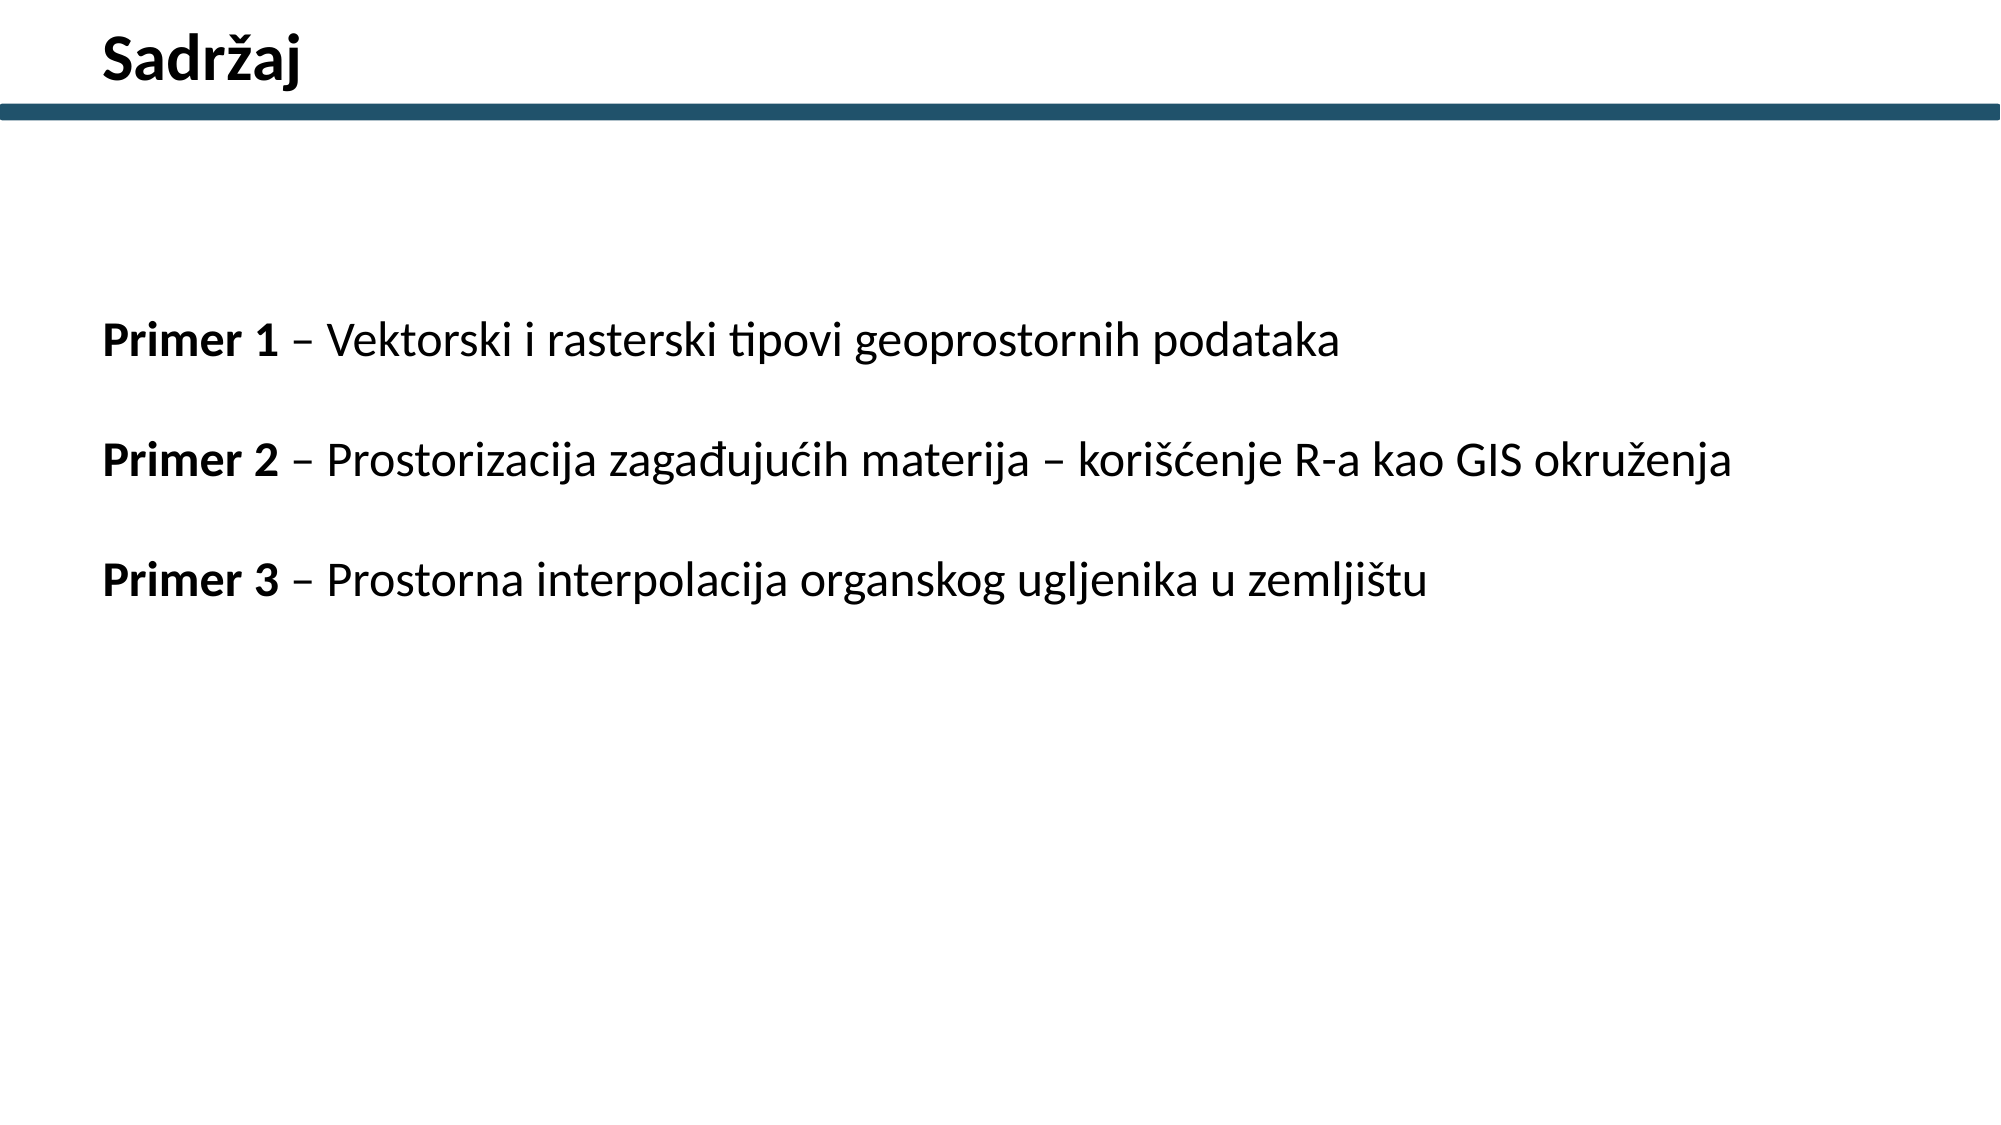

Sadržaj

Primer 1 – Vektorski i rasterski tipovi geoprostornih podataka

Primer 2 – Prostorizacija zagađujućih materija – korišćenje R-a kao GIS okruženja

Primer 3 – Prostorna interpolacija organskog ugljenika u zemljištu